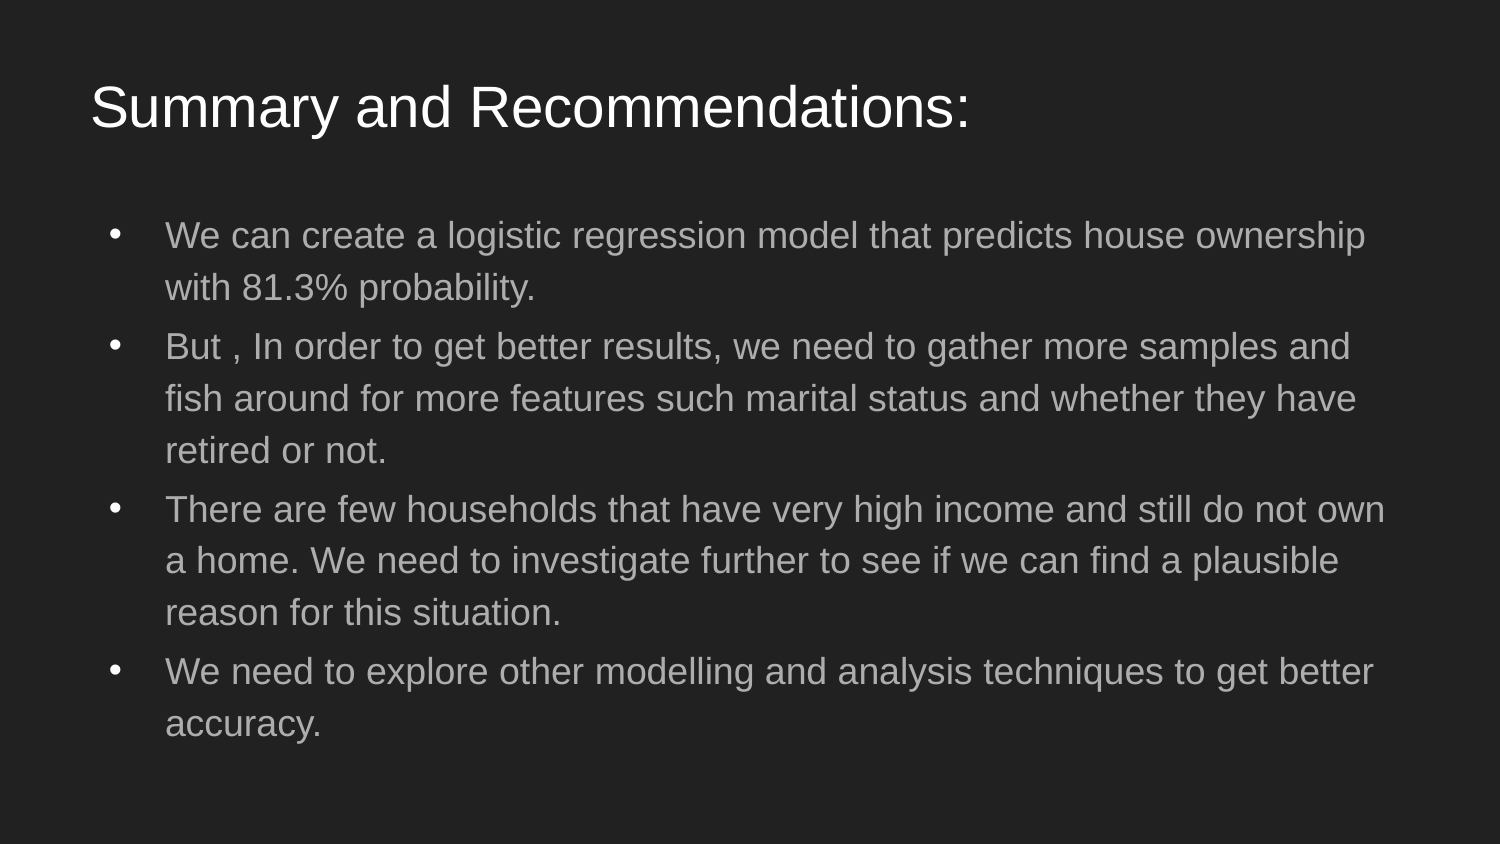

# Summary and Recommendations:
We can create a logistic regression model that predicts house ownership with 81.3% probability.
But , In order to get better results, we need to gather more samples and fish around for more features such marital status and whether they have retired or not.
There are few households that have very high income and still do not own a home. We need to investigate further to see if we can find a plausible reason for this situation.
We need to explore other modelling and analysis techniques to get better accuracy.